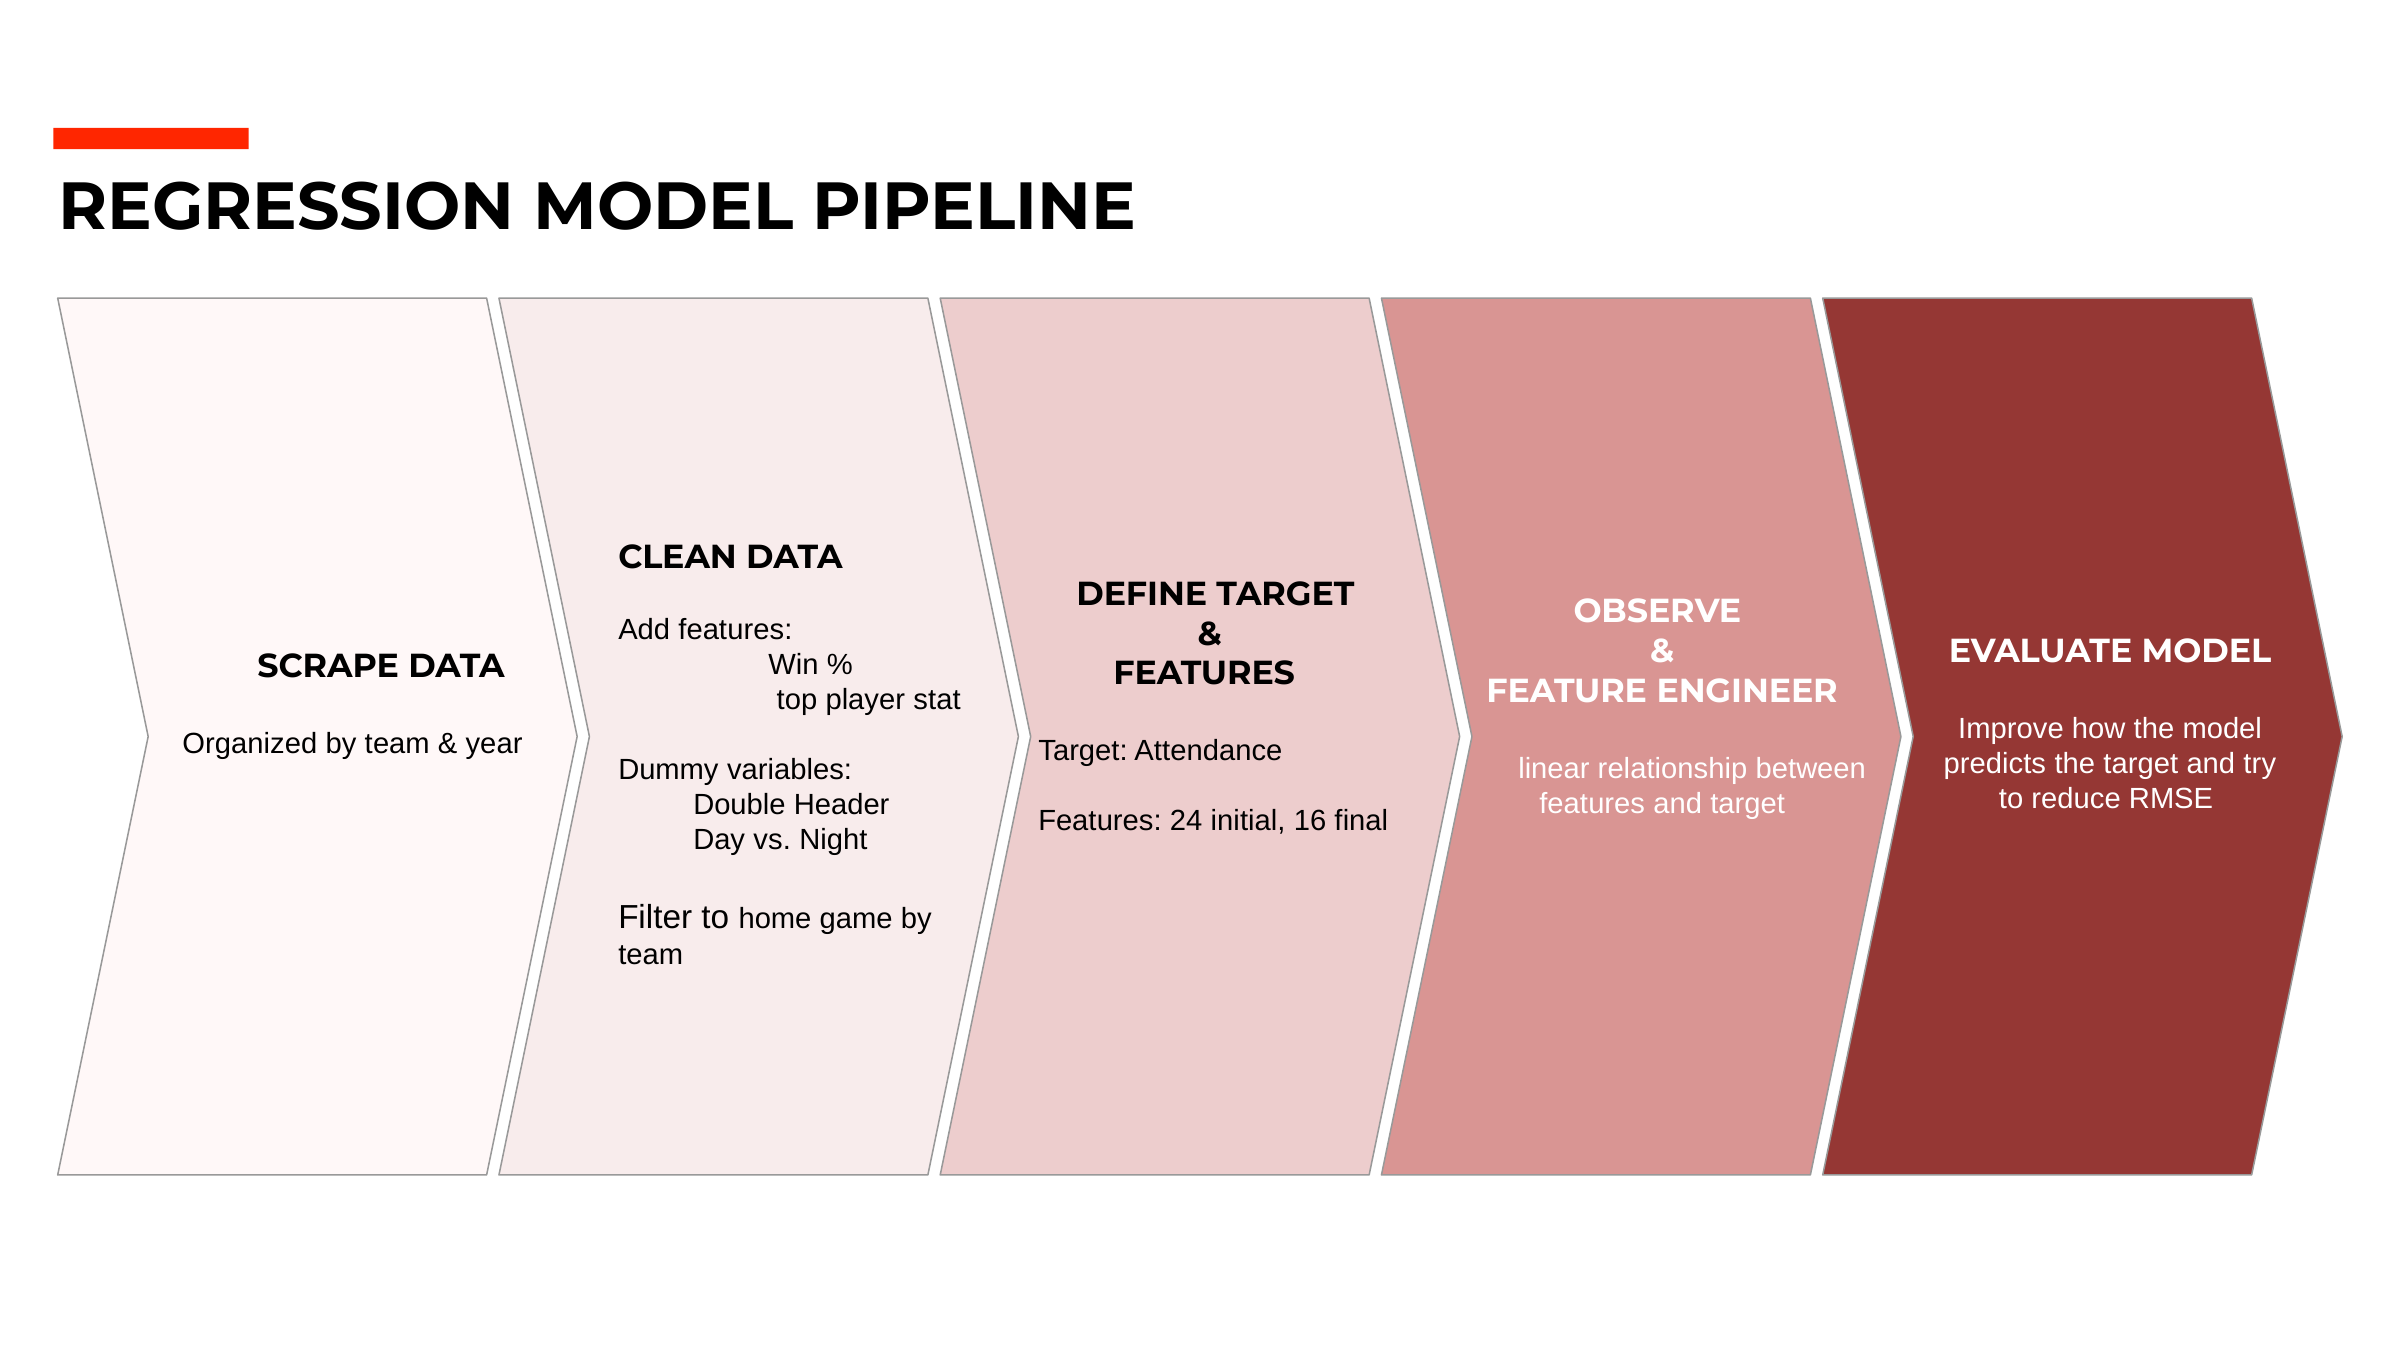

REGRESSION MODEL PIPELINE

CLEAN DATA

Add features:
	Win %
	 top player stat

Dummy variables:
Double Header
Day vs. Night

Filter to home game by team
    DEFINE TARGET
 &
FEATURES

Target: Attendance

Features: 24 initial, 16 final

OBSERVE
&
FEATURE ENGINEER

linear relationship between
features and target

	SCRAPE DATA

Organized by team & year

EVALUATE MODEL

Improve how the model predicts the target and try to reduce RMSE